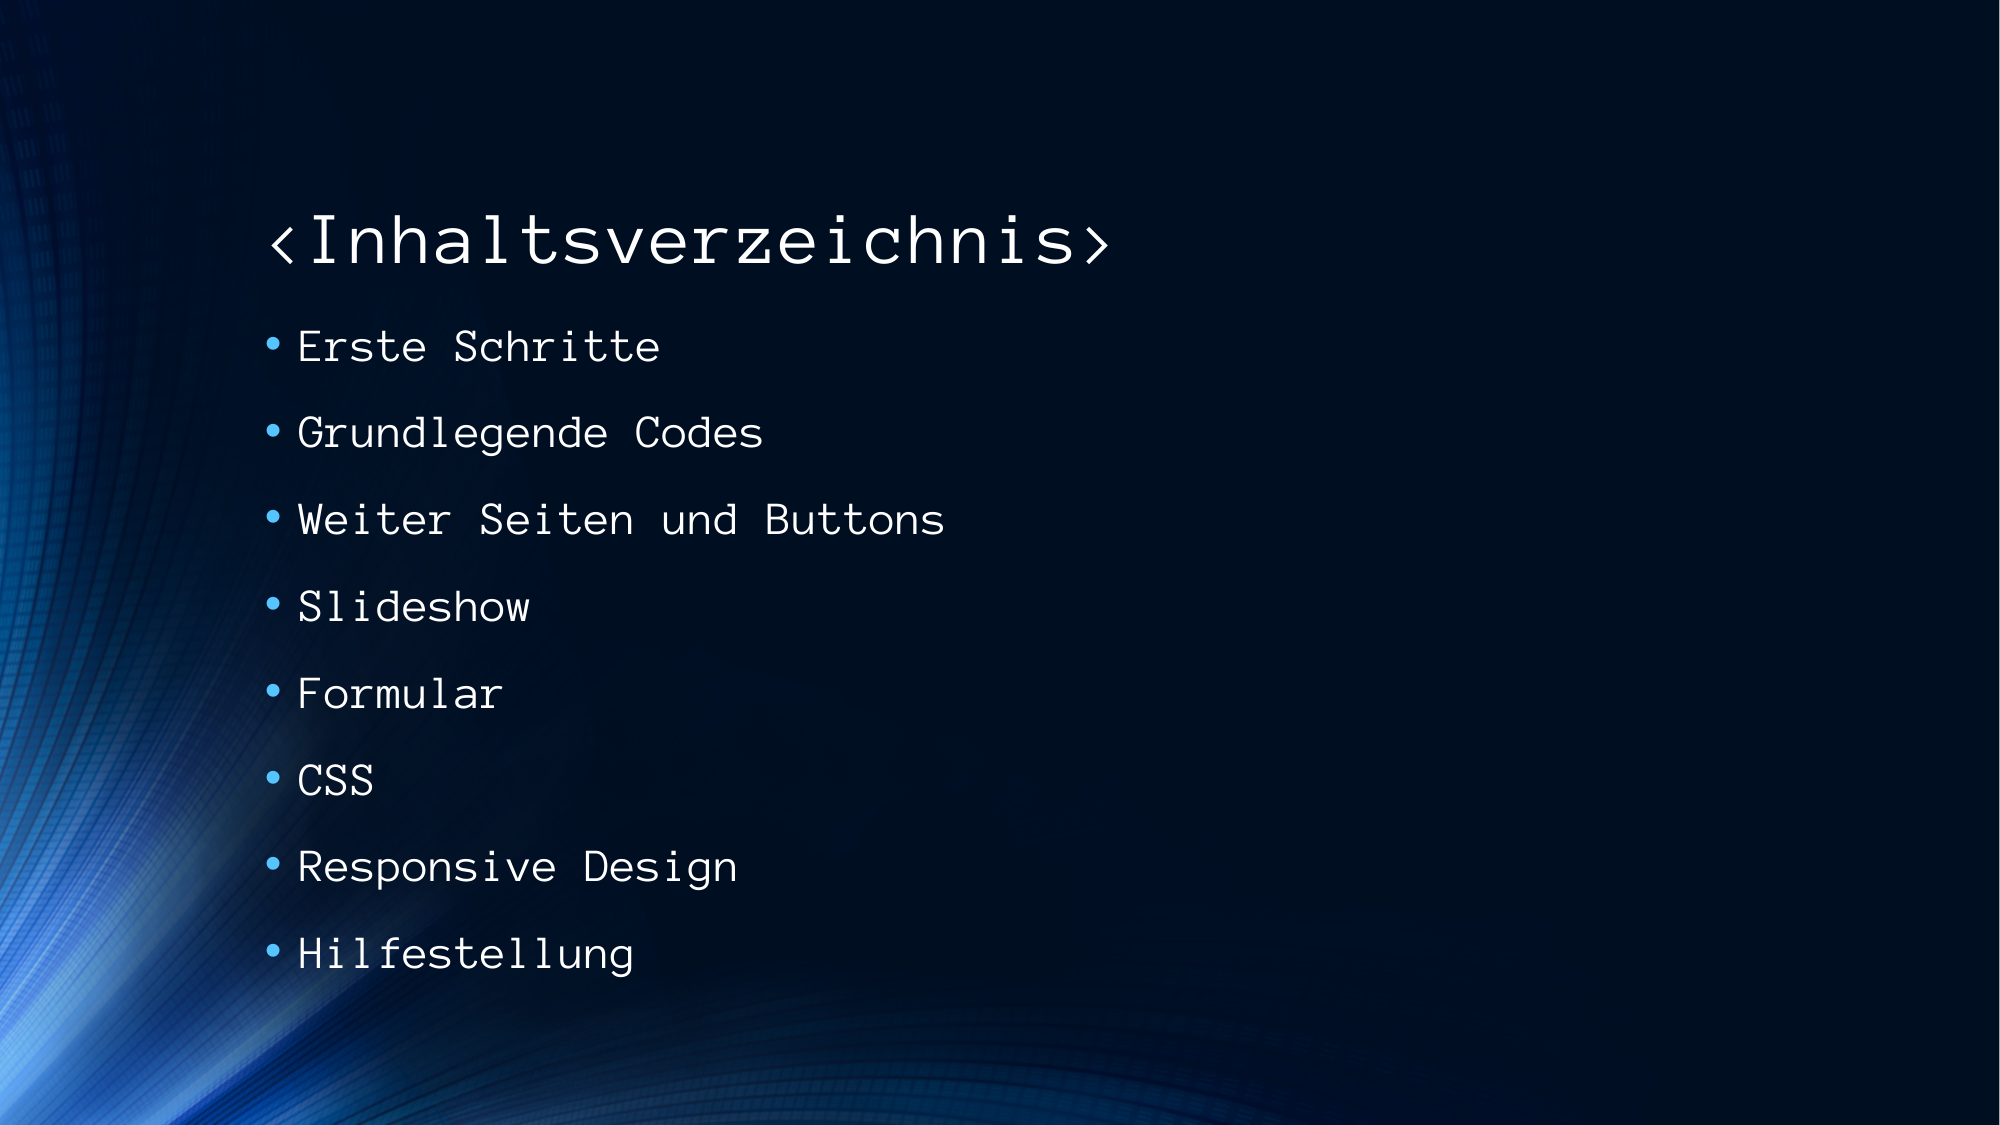

# <Inhaltsverzeichnis>
Erste Schritte
Grundlegende Codes
Weiter Seiten und Buttons
Slideshow
Formular
CSS
Responsive Design
Hilfestellung